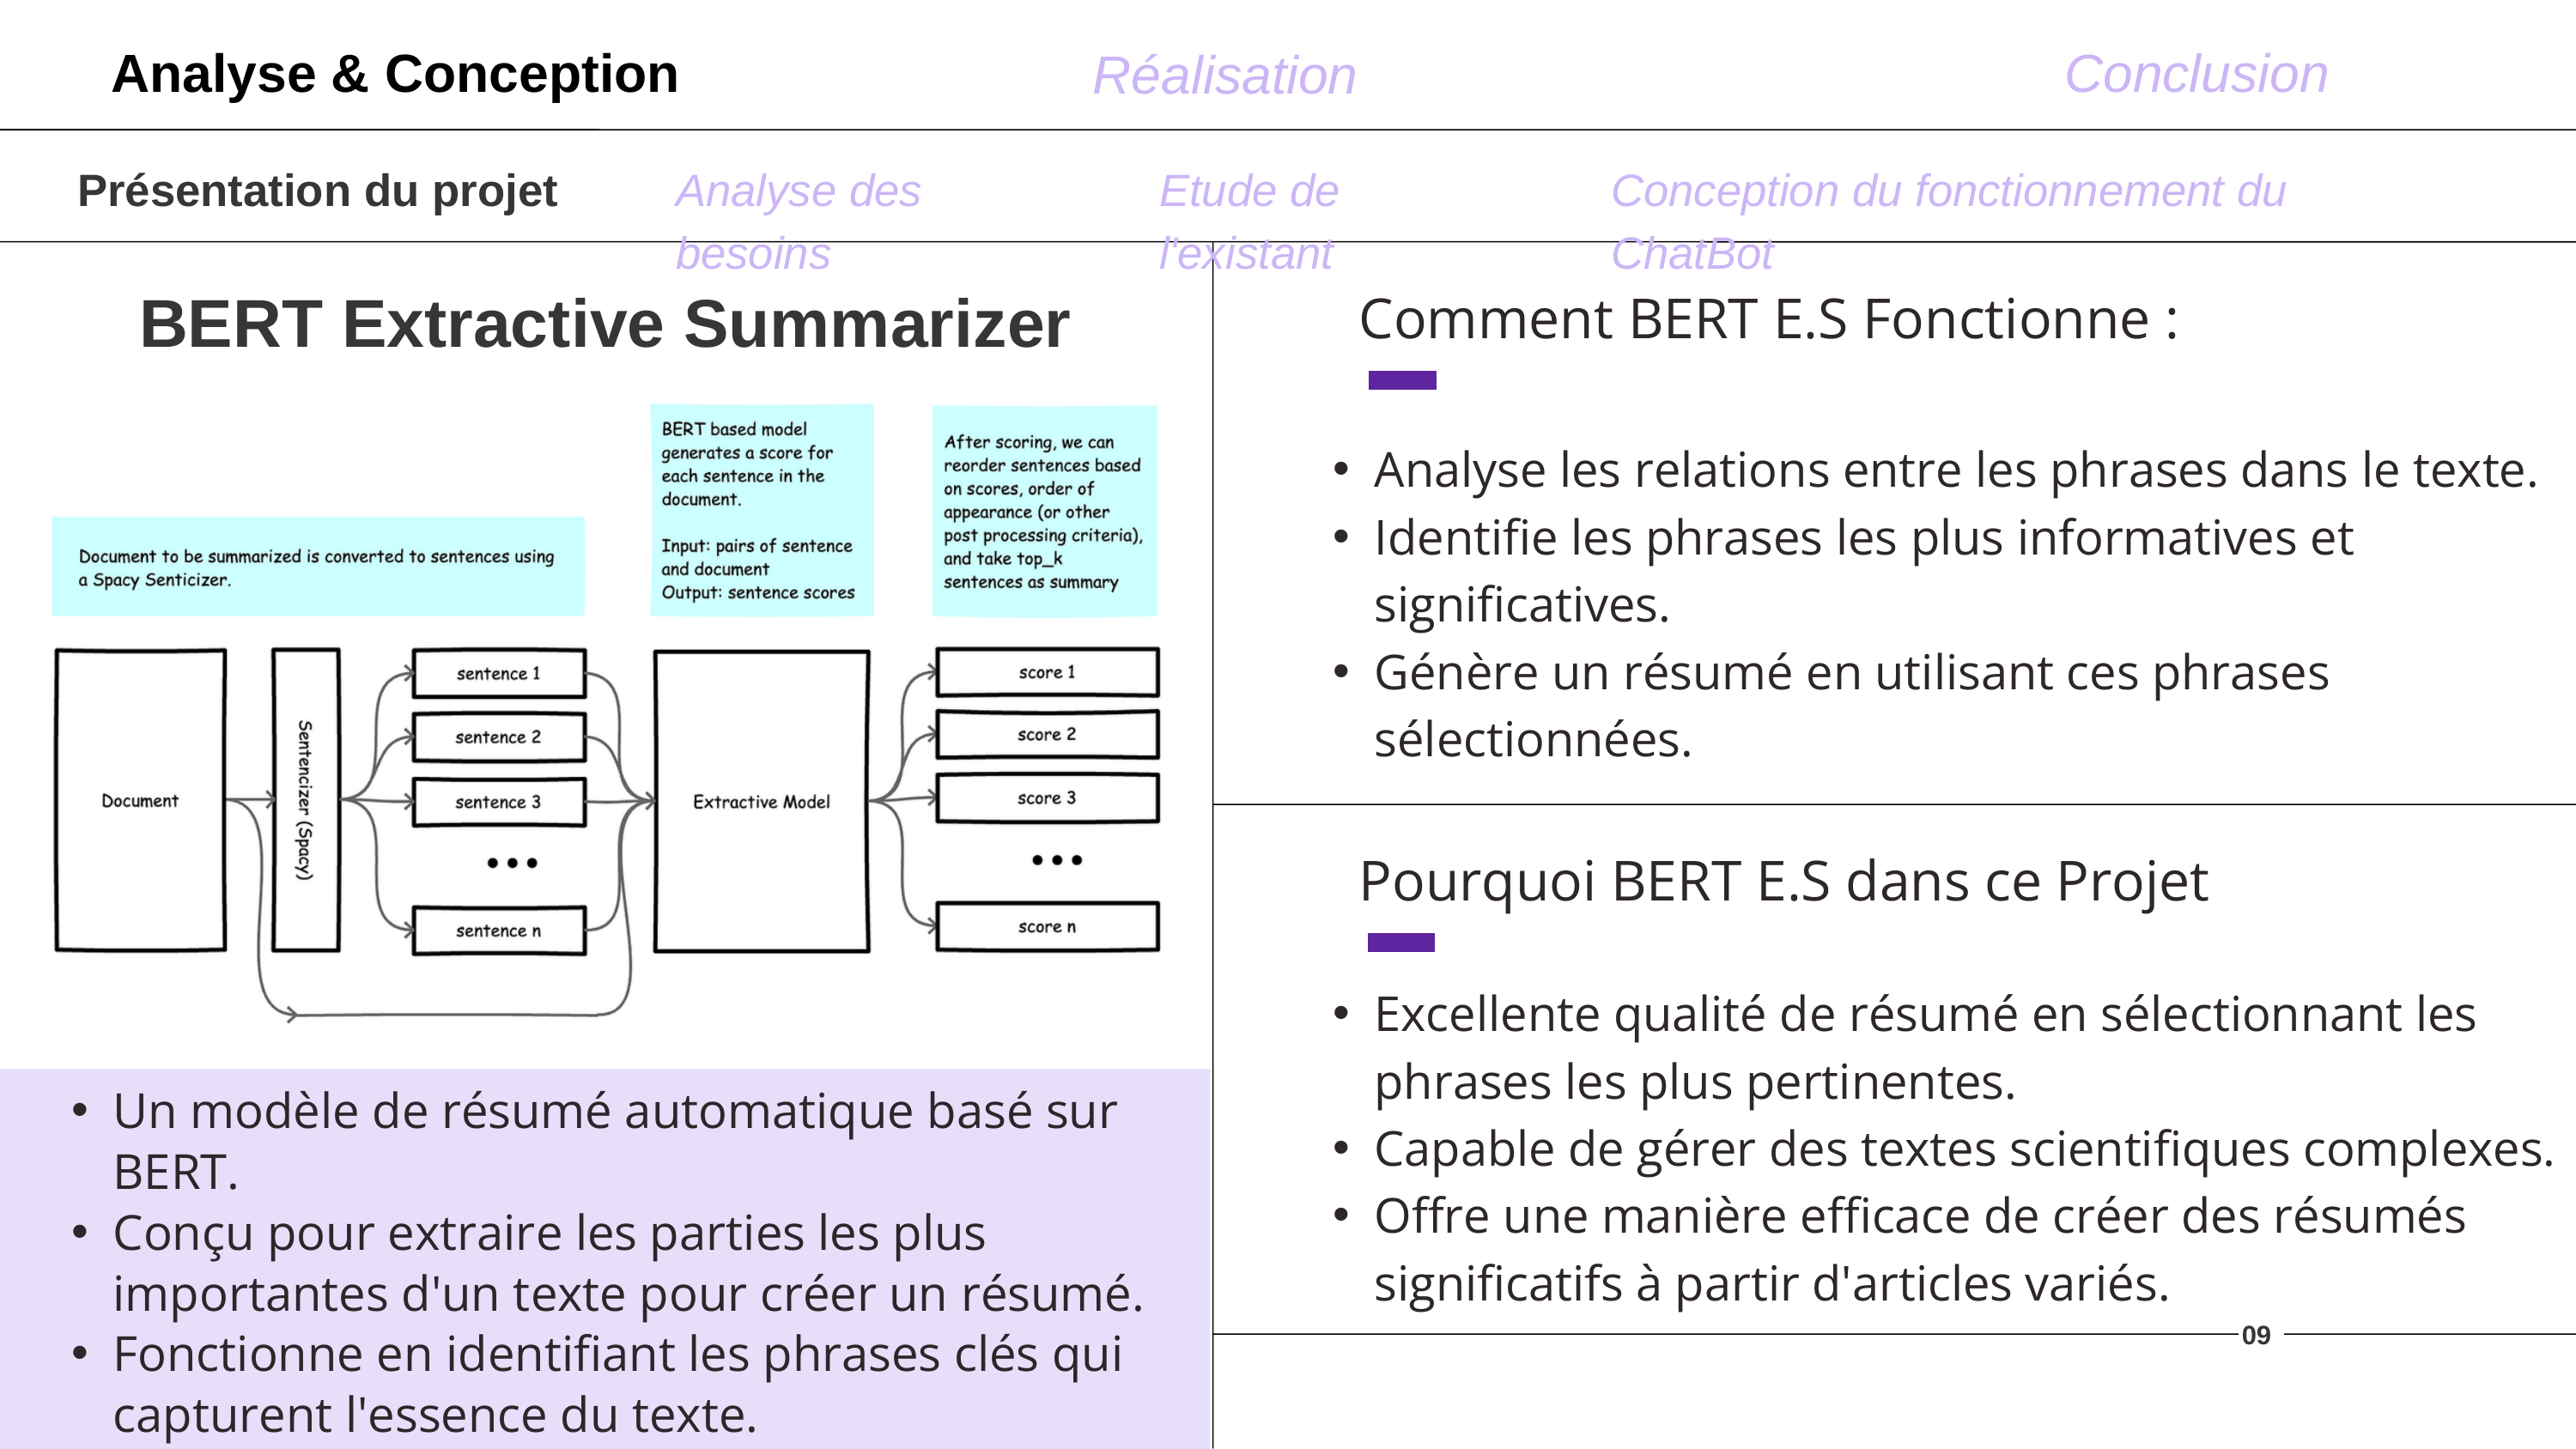

Analyse & Conception
Conclusion
Réalisation

Présentation du projet
Analyse des besoins
Etude de l'existant
Conception du fonctionnement du ChatBot

BERT Extractive Summarizer
Comment BERT E.S Fonctionne :

Analyse les relations entre les phrases dans le texte.
Identifie les phrases les plus informatives et significatives.
Génère un résumé en utilisant ces phrases sélectionnées.

Pourquoi BERT E.S dans ce Projet

Excellente qualité de résumé en sélectionnant les phrases les plus pertinentes.
Capable de gérer des textes scientifiques complexes.
Offre une manière efficace de créer des résumés significatifs à partir d'articles variés.

Un modèle de résumé automatique basé sur BERT.
Conçu pour extraire les parties les plus importantes d'un texte pour créer un résumé.
Fonctionne en identifiant les phrases clés qui capturent l'essence du texte.
09
10